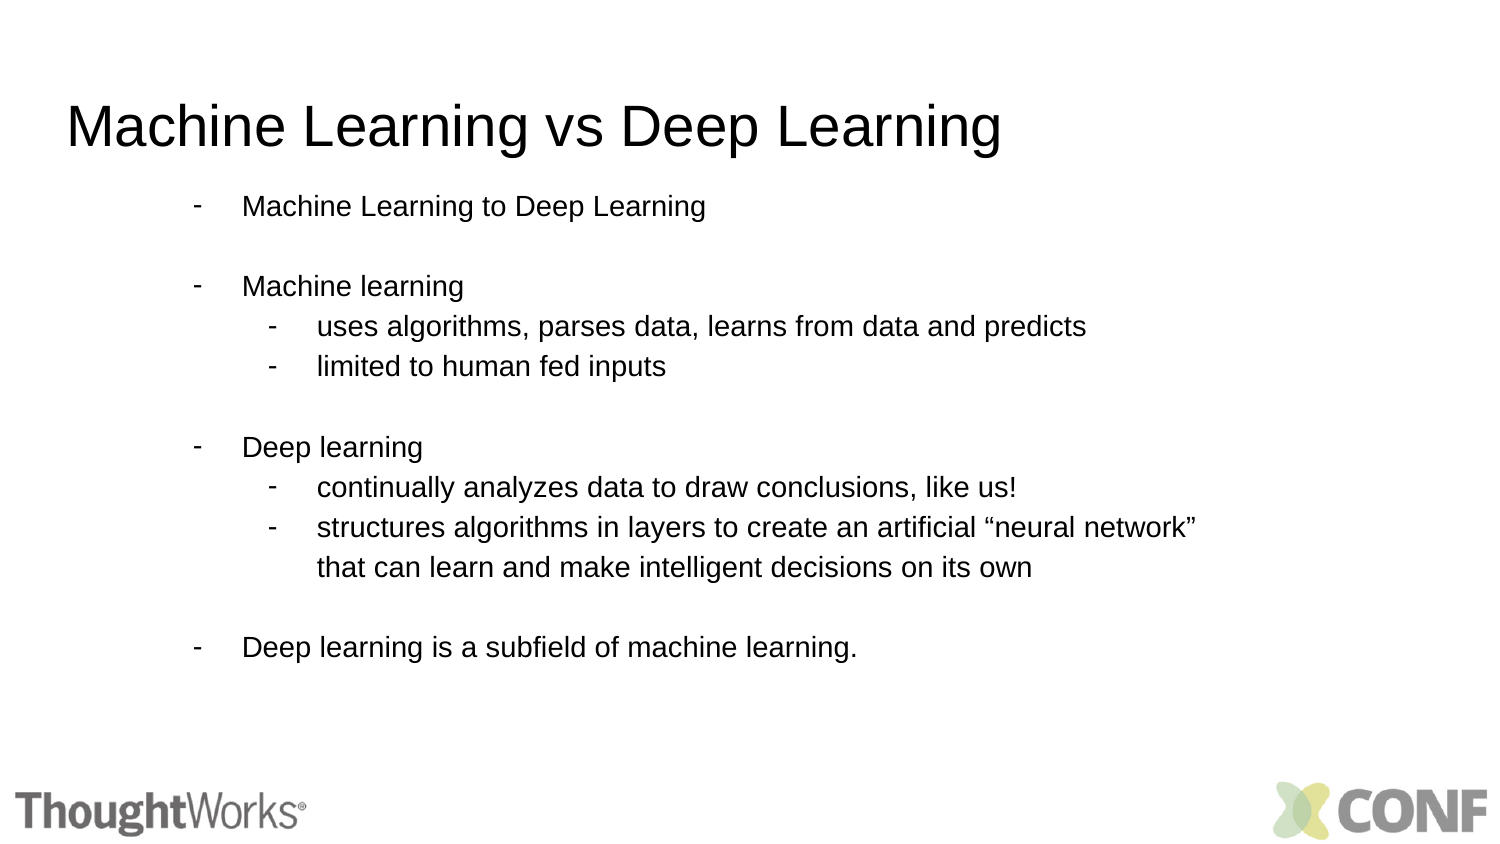

# Machine Learning vs Deep Learning
Machine Learning to Deep Learning

Machine learning
uses algorithms, parses data, learns from data and predicts
limited to human fed inputs

Deep learning
continually analyzes data to draw conclusions, like us!
structures algorithms in layers to create an artificial “neural network” that can learn and make intelligent decisions on its own

Deep learning is a subfield of machine learning.